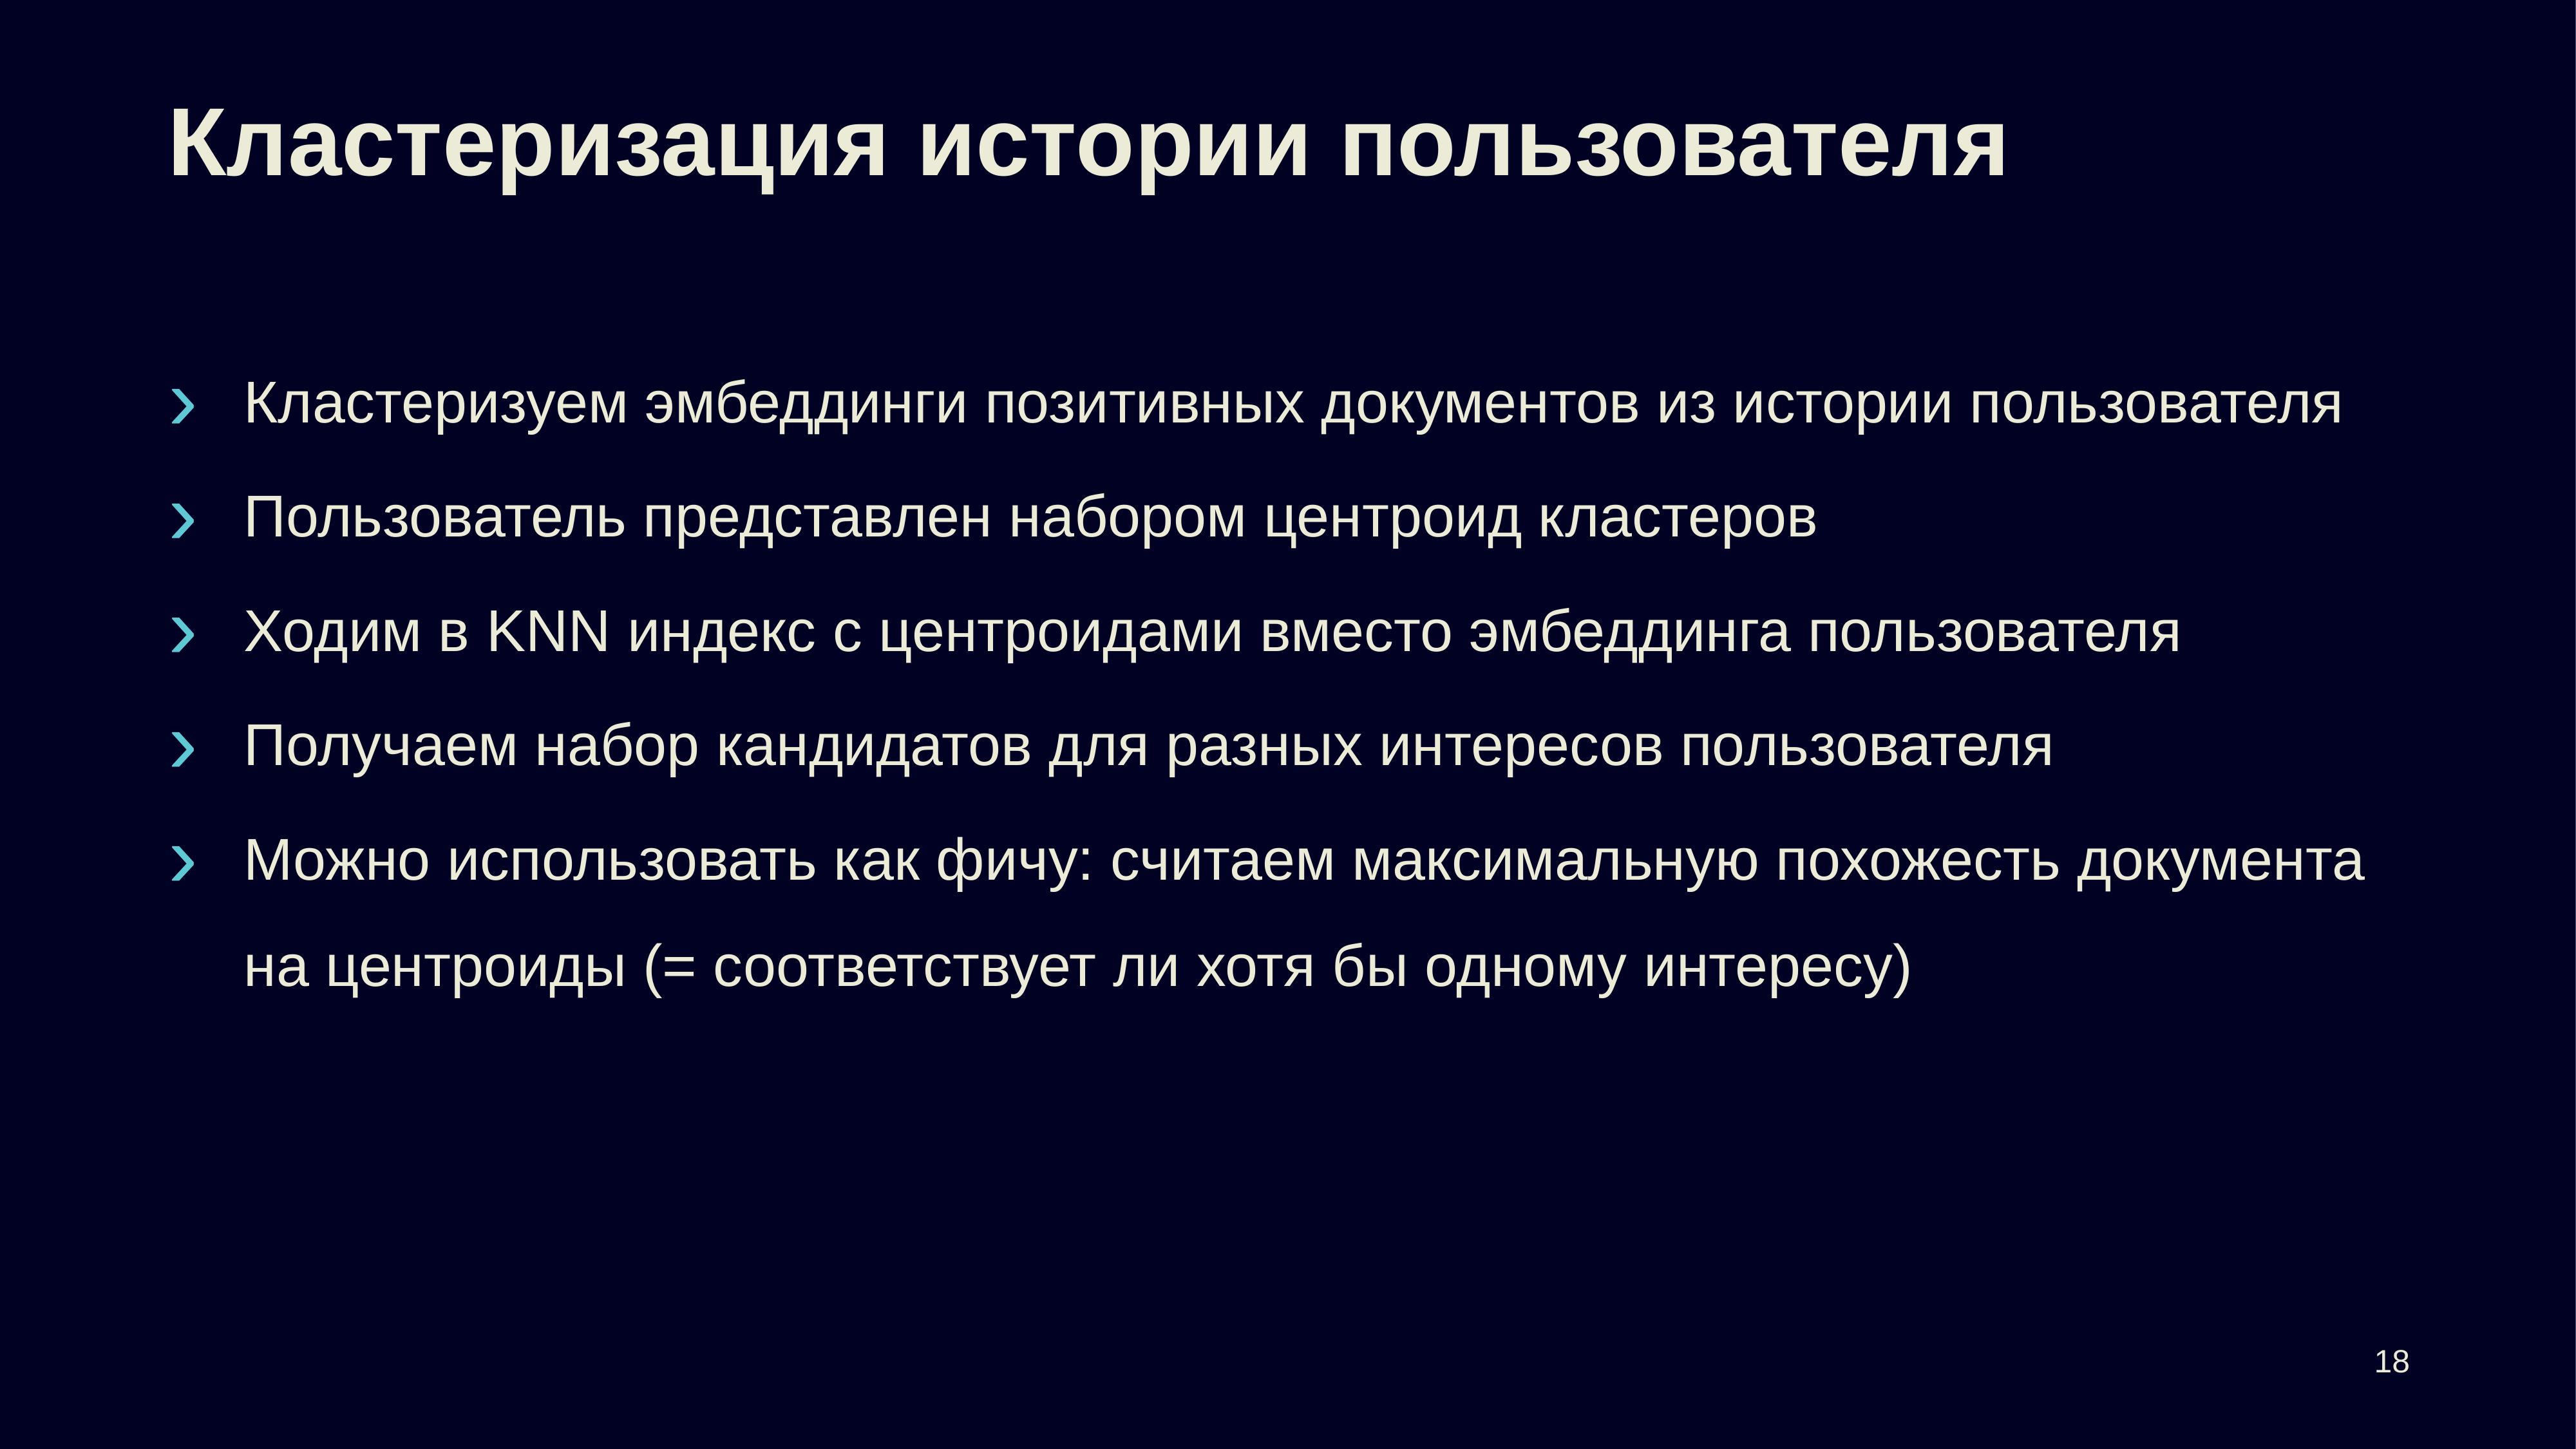

# Кластеризация истории пользователя
Кластеризуем эмбеддинги позитивных документов из истории пользователя
Пользователь представлен набором центроид кластеров
Ходим в KNN индекс с центроидами вместо эмбеддинга пользователя
Получаем набор кандидатов для разных интересов пользователя
Можно использовать как фичу: считаем максимальную похожесть документа на центроиды (= соответствует ли хотя бы одному интересу)
18